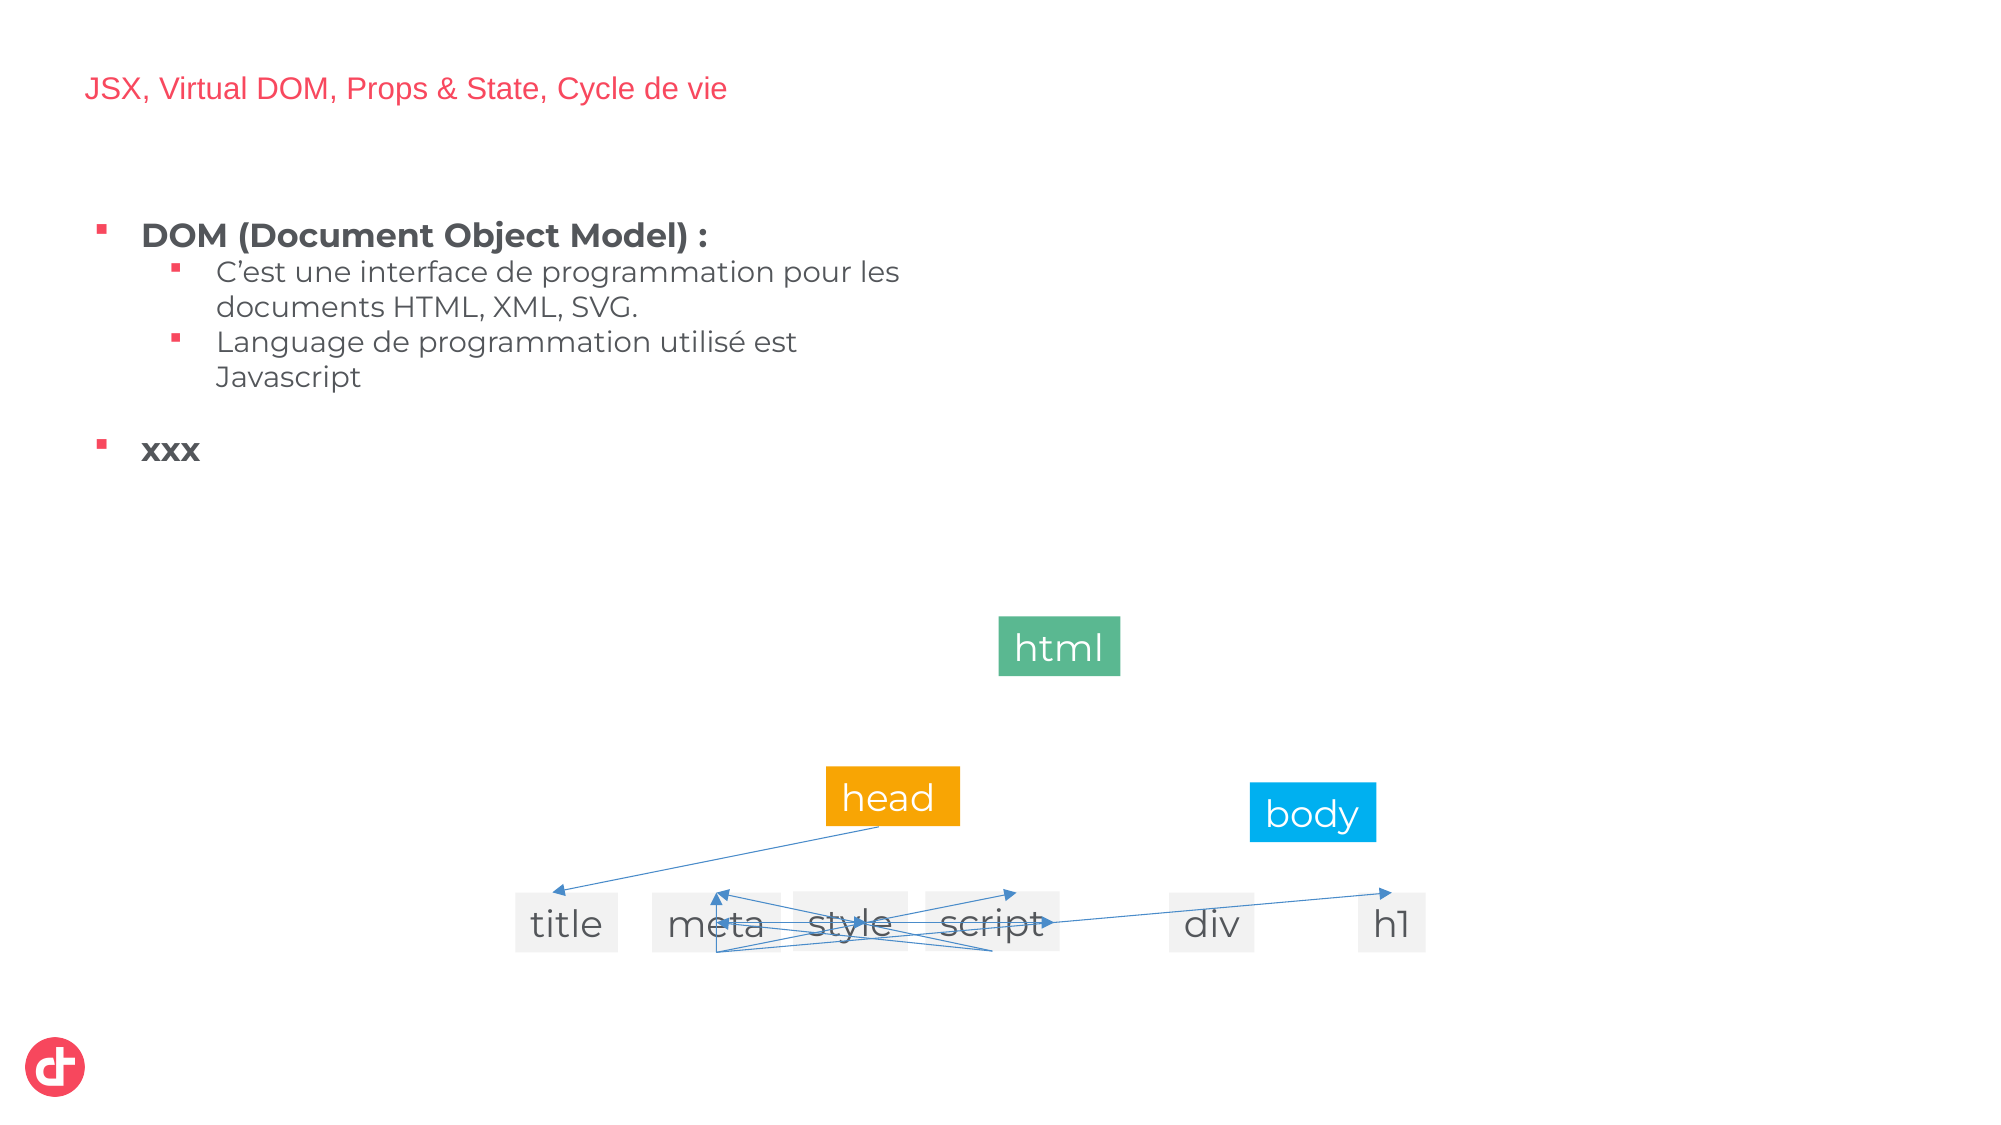

# JSX, Virtual DOM, Props & State, Cycle de vie
DOM (Document Object Model) :
C’est une interface de programmation pour les documents HTML, XML, SVG.
Language de programmation utilisé est Javascript

xxx
html
head
body
style
script
title
meta
div
h1